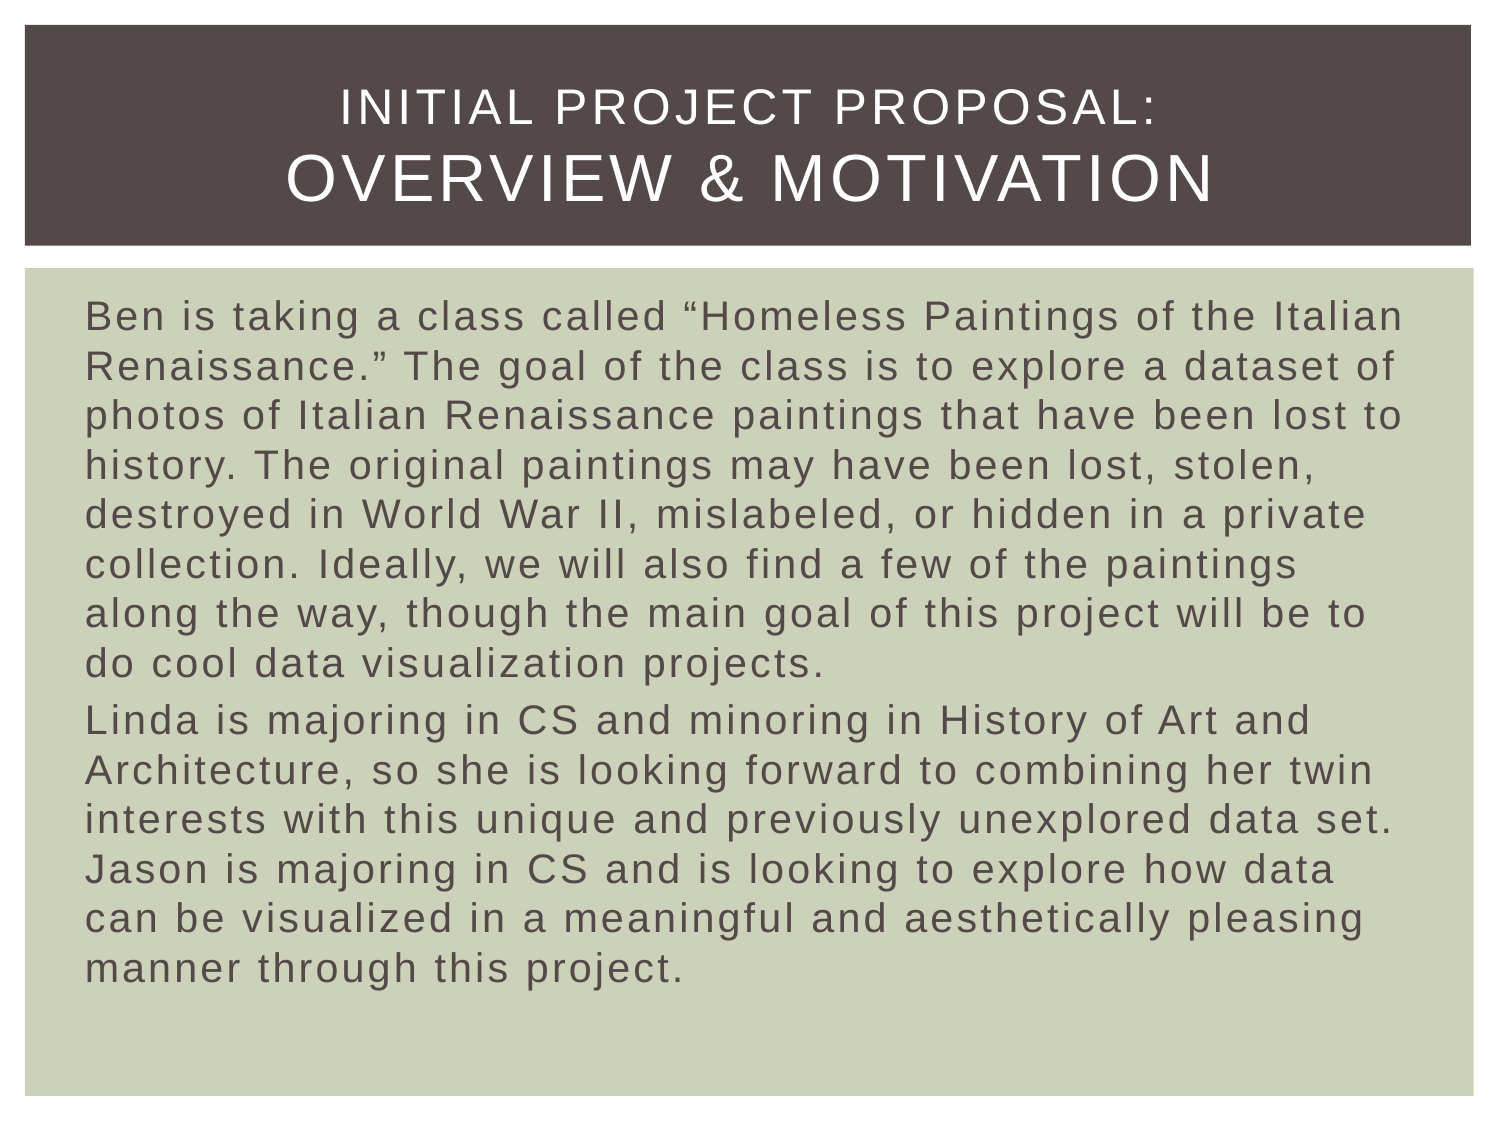

# Initial project proposal: overview & motivation
Ben is taking a class called “Homeless Paintings of the Italian Renaissance.” The goal of the class is to explore a dataset of photos of Italian Renaissance paintings that have been lost to history. The original paintings may have been lost, stolen, destroyed in World War II, mislabeled, or hidden in a private collection. Ideally, we will also find a few of the paintings along the way, though the main goal of this project will be to do cool data visualization projects.
Linda is majoring in CS and minoring in History of Art and Architecture, so she is looking forward to combining her twin interests with this unique and previously unexplored data set. Jason is majoring in CS and is looking to explore how data can be visualized in a meaningful and aesthetically pleasing manner through this project.